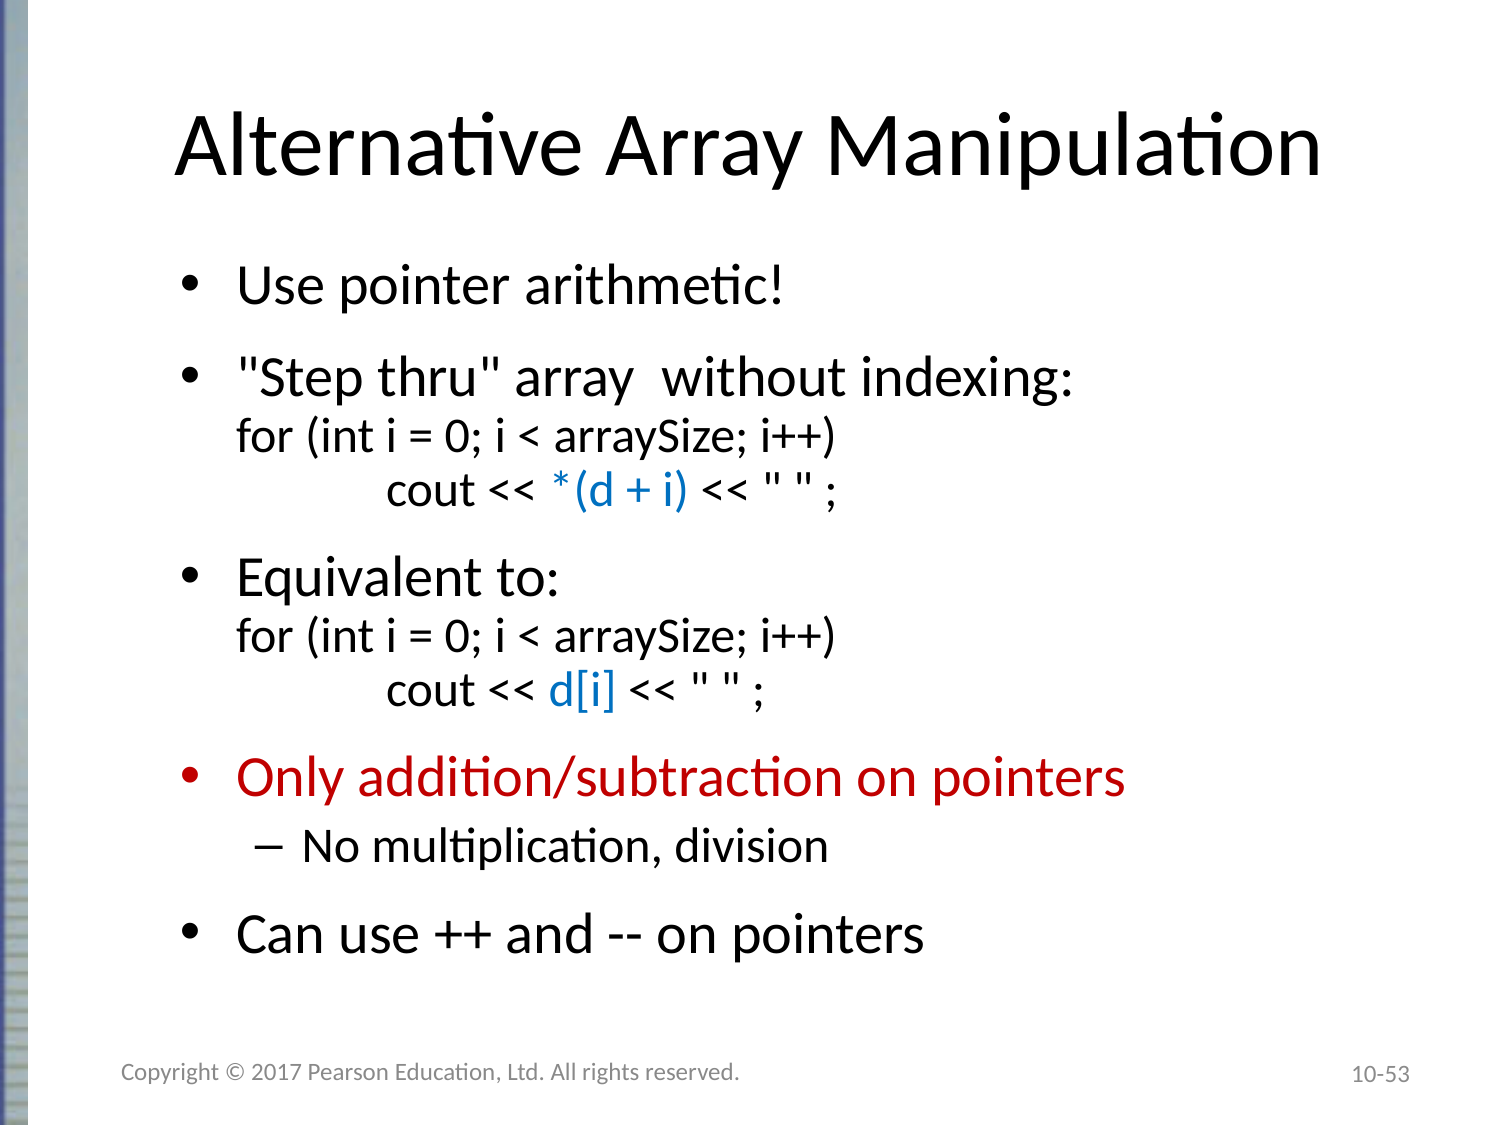

# Alternative Array Manipulation
Use pointer arithmetic!
"Step thru" array  without indexing:
for (int i = 0; i < arraySize; i++)
	cout << *(d + i) << " " ;
Equivalent to:
for (int i = 0; i < arraySize; i++)
	cout << d[i] << " " ;
Only addition/subtraction on pointers
No multiplication, division
Can use ++ and -- on pointers
Copyright © 2017 Pearson Education, Ltd. All rights reserved.
10-53